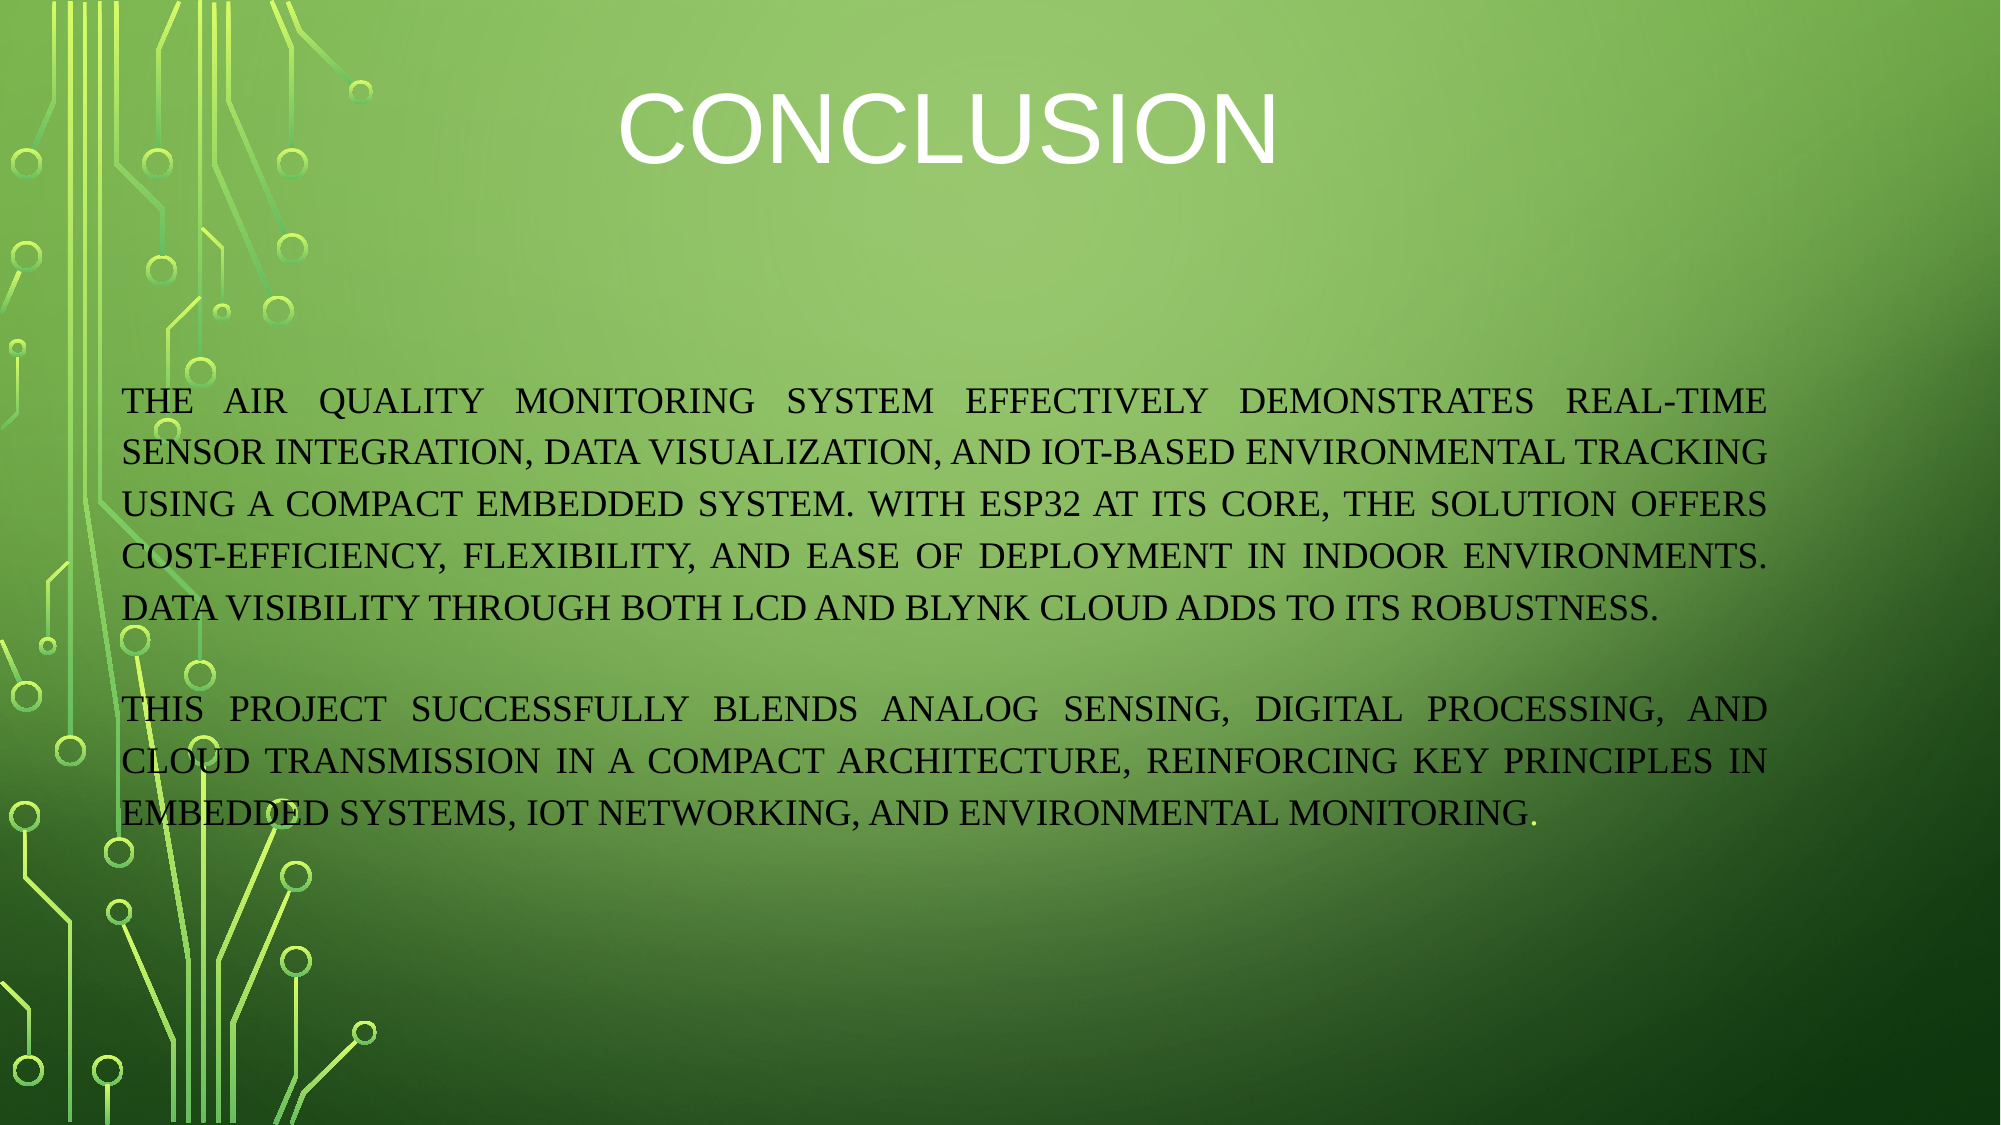

# CONCLUSION
The Air Quality Monitoring System effectively demonstrates real-time sensor integration, data visualization, and IoT-based environmental tracking using a compact embedded system. With ESP32 at its core, the solution offers cost-efficiency, flexibility, and ease of deployment in indoor environments. Data visibility through both LCD and Blynk cloud adds to its robustness.
This project successfully blends analog sensing, digital processing, and cloud transmission in a compact architecture, reinforcing key principles in embedded systems, IoT networking, and environmental monitoring.